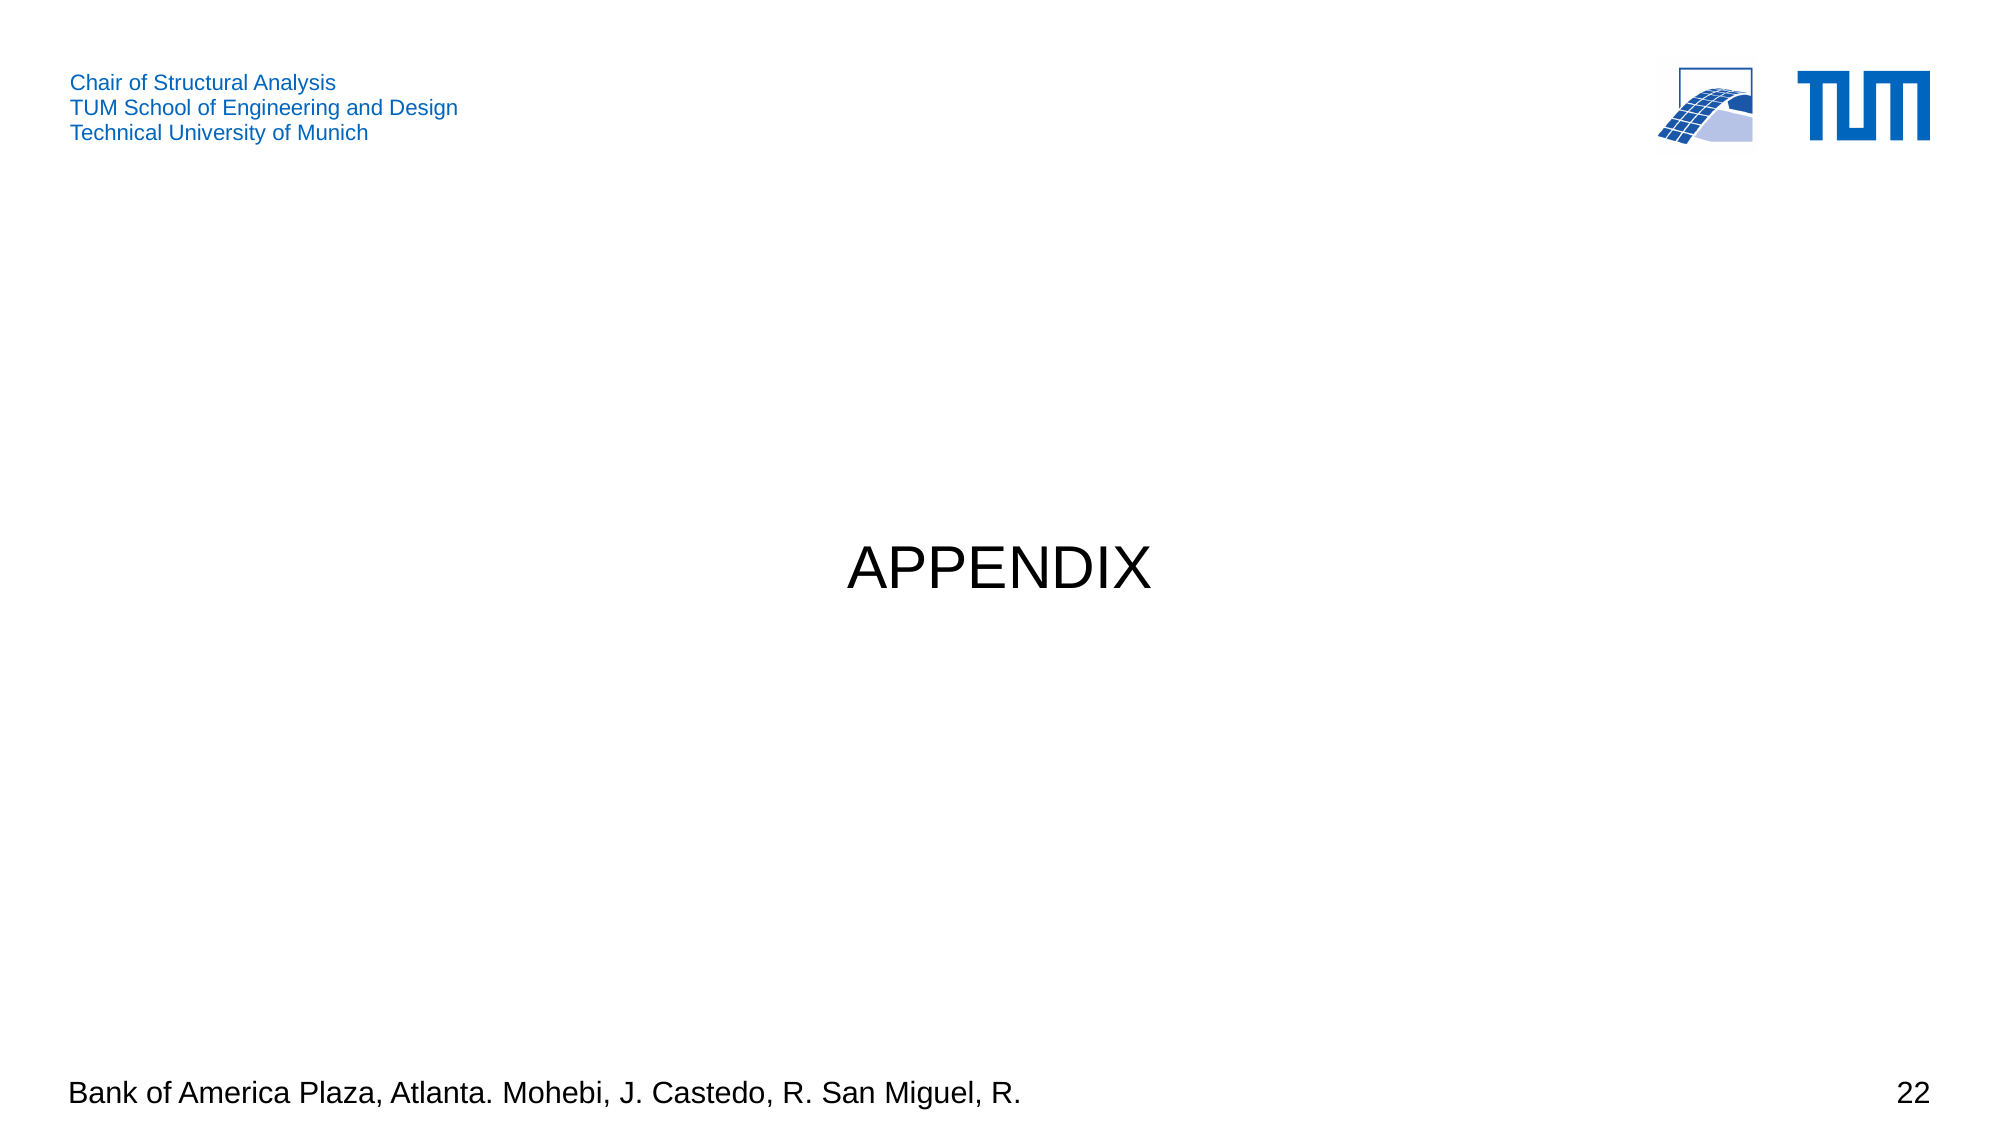

APPENDIX

Bank of America Plaza, Atlanta. Mohebi, J. Castedo, R. San Miguel, R.
22